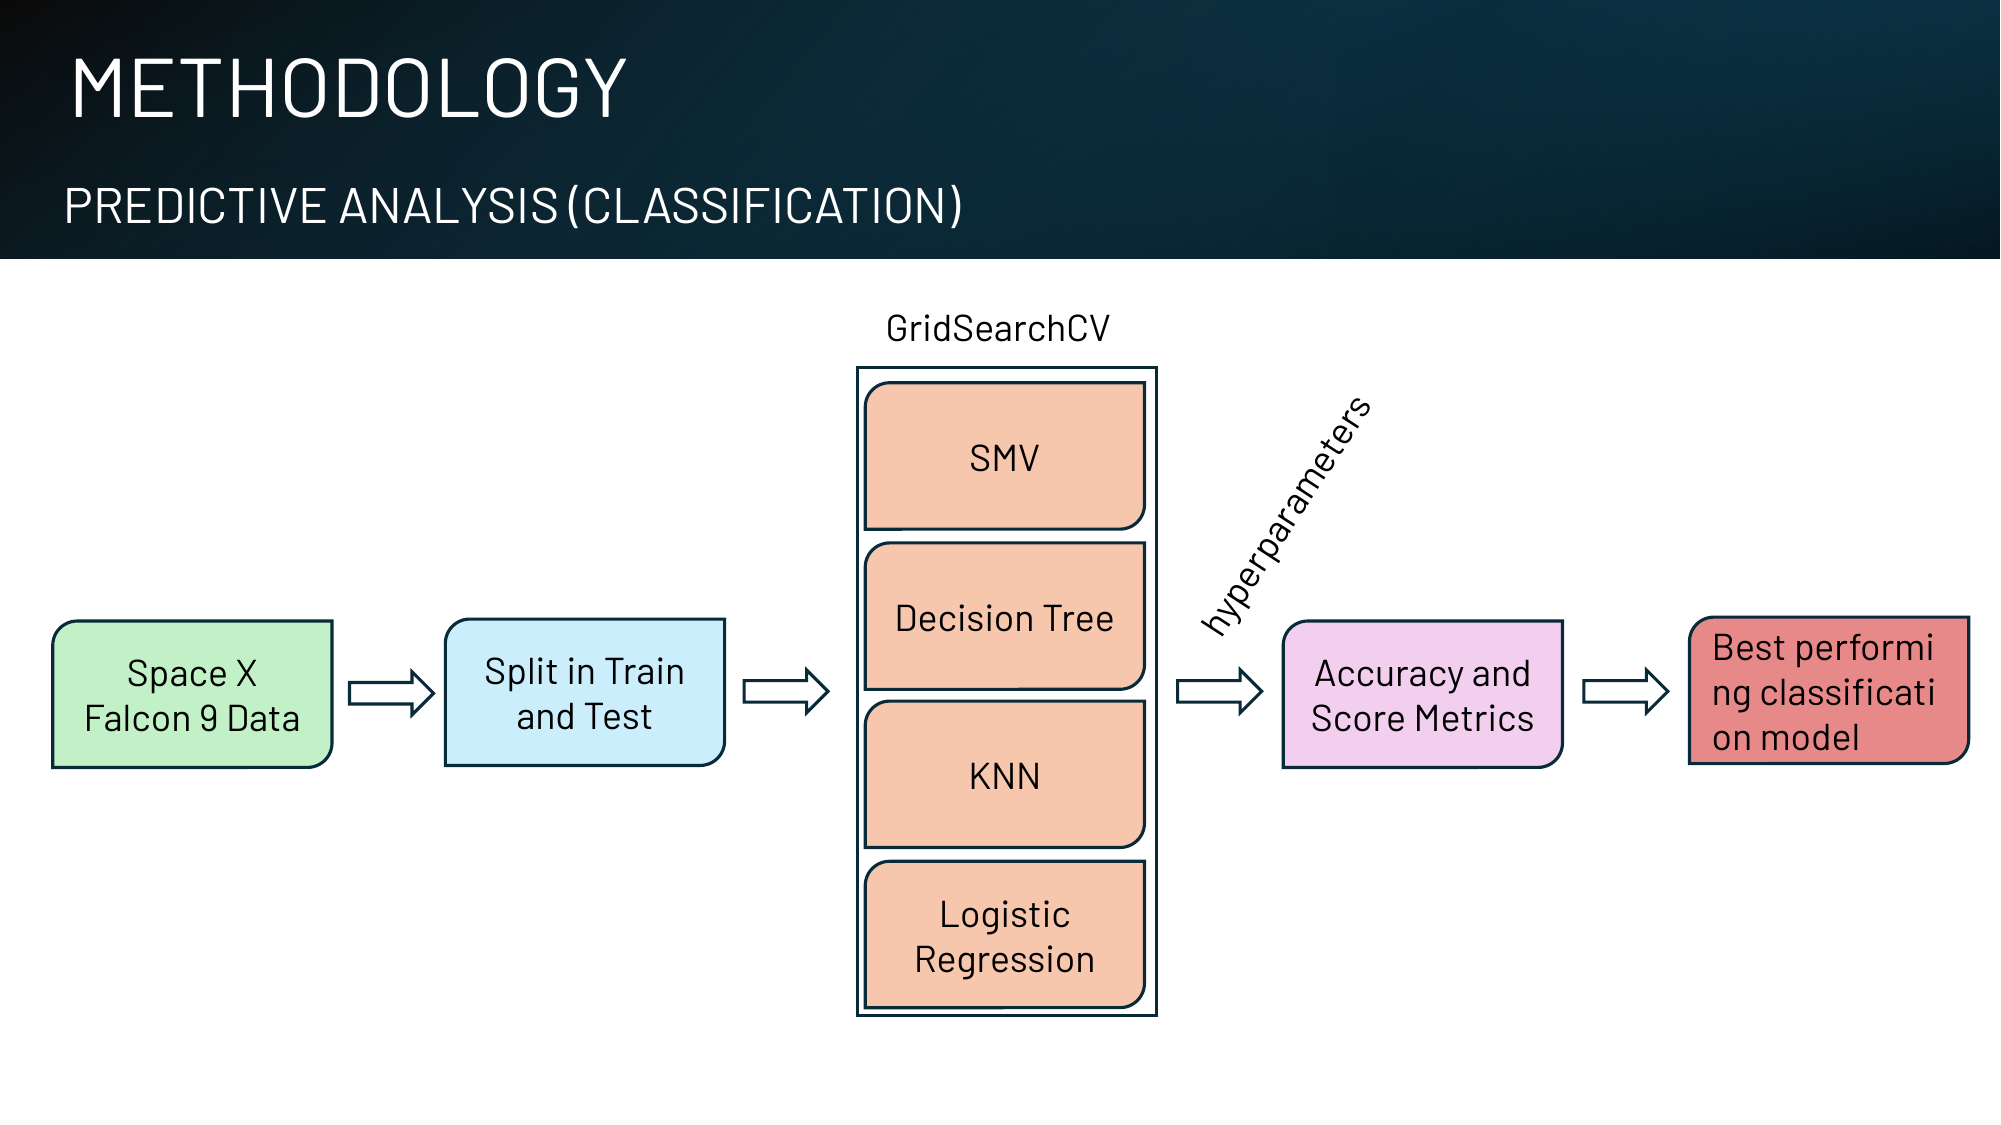

# METHODOLOGY
PREDICTIVE ANALYSIS (CLASSIFICATION)
GridSearchCV

SMV
Decision Tree
KNN
Logistic Regression
hyperparameters
Best performing classification model
Split in Train and Test
Space X Falcon 9 Data
Accuracy and Score Metrics